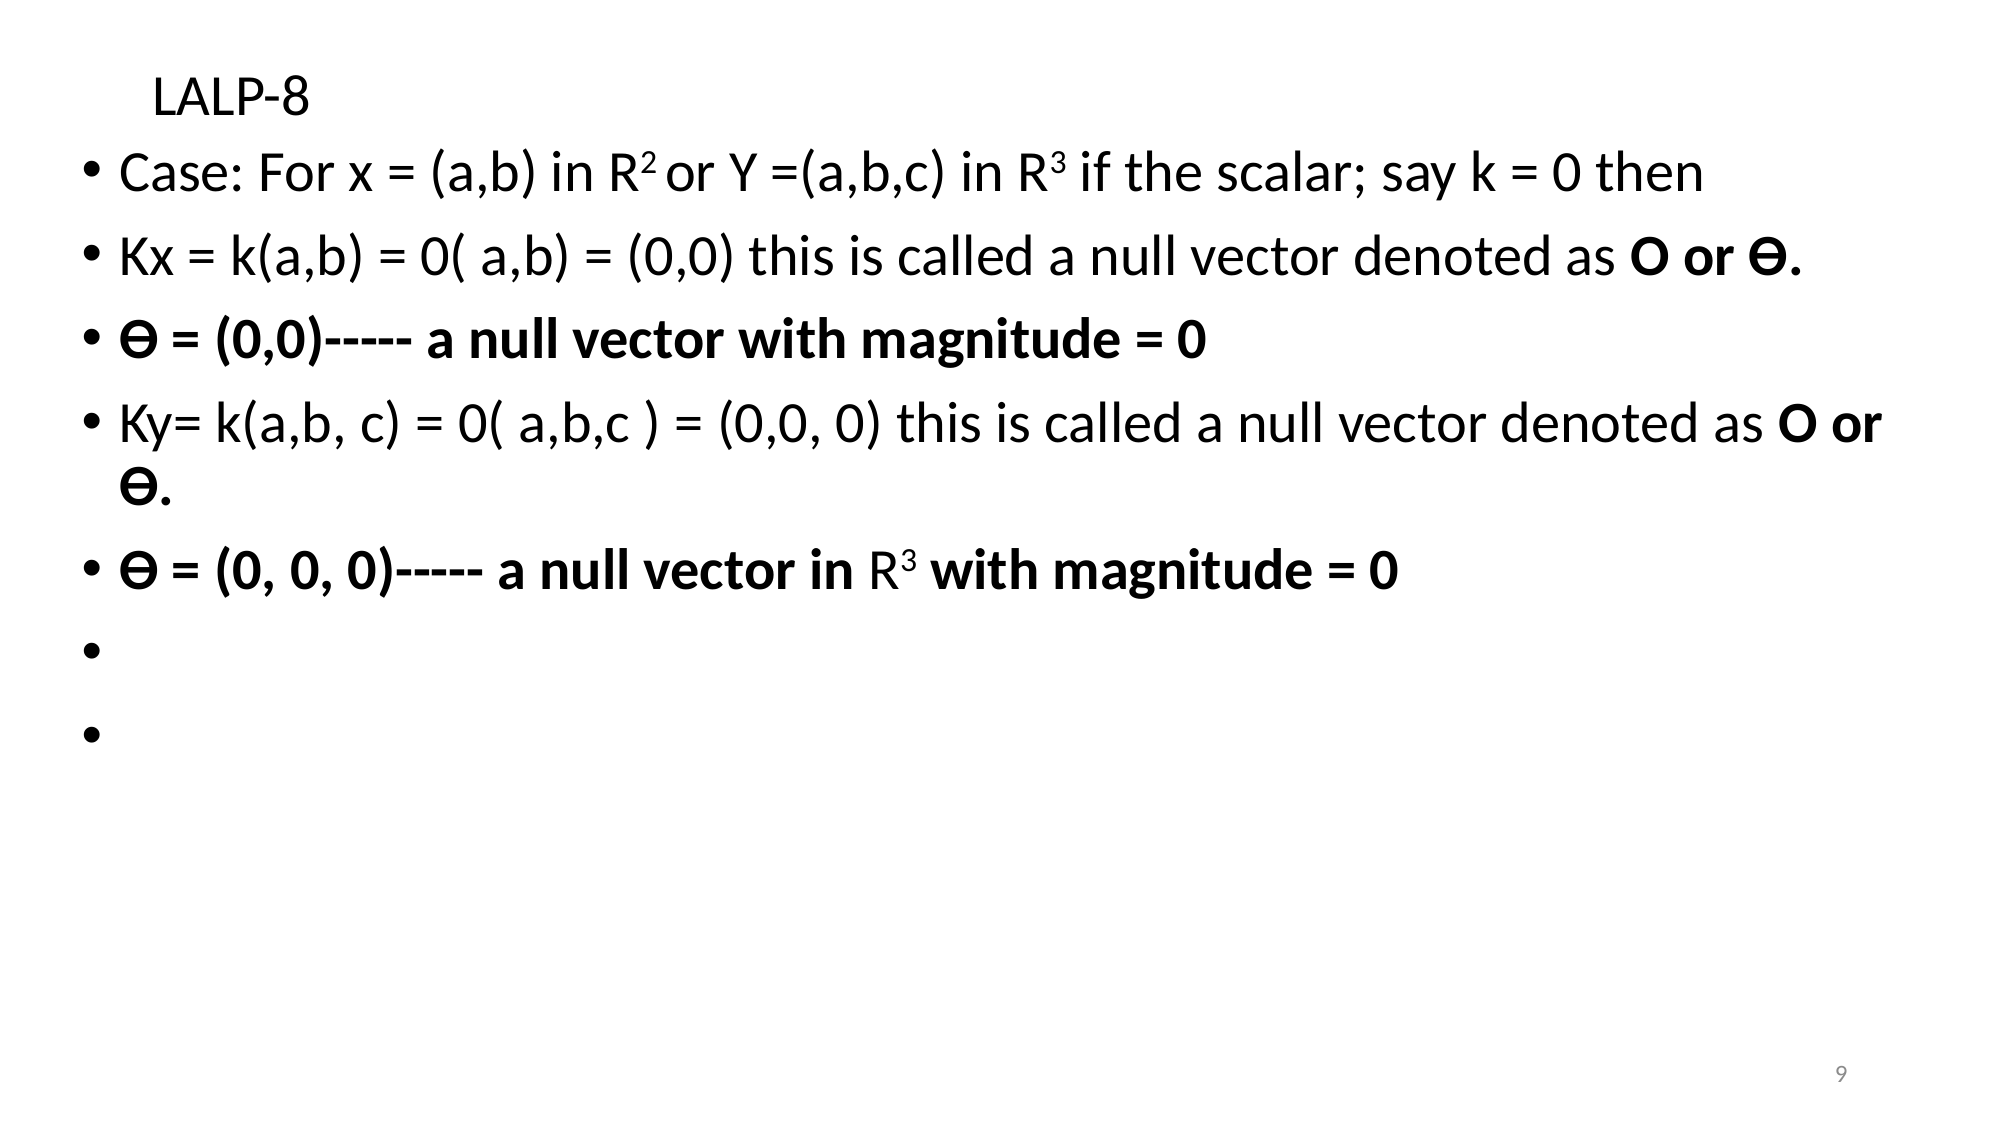

# LALP-8
Case: For x = (a,b) in R2 or Y =(a,b,c) in R3 if the scalar; say k = 0 then
Kx = k(a,b) = 0( a,b) = (0,0) this is called a null vector denoted as O or ϴ.
ϴ = (0,0)----- a null vector with magnitude = 0
Ky= k(a,b, c) = 0( a,b,c ) = (0,0, 0) this is called a null vector denoted as O or ϴ.
ϴ = (0, 0, 0)----- a null vector in R3 with magnitude = 0

9